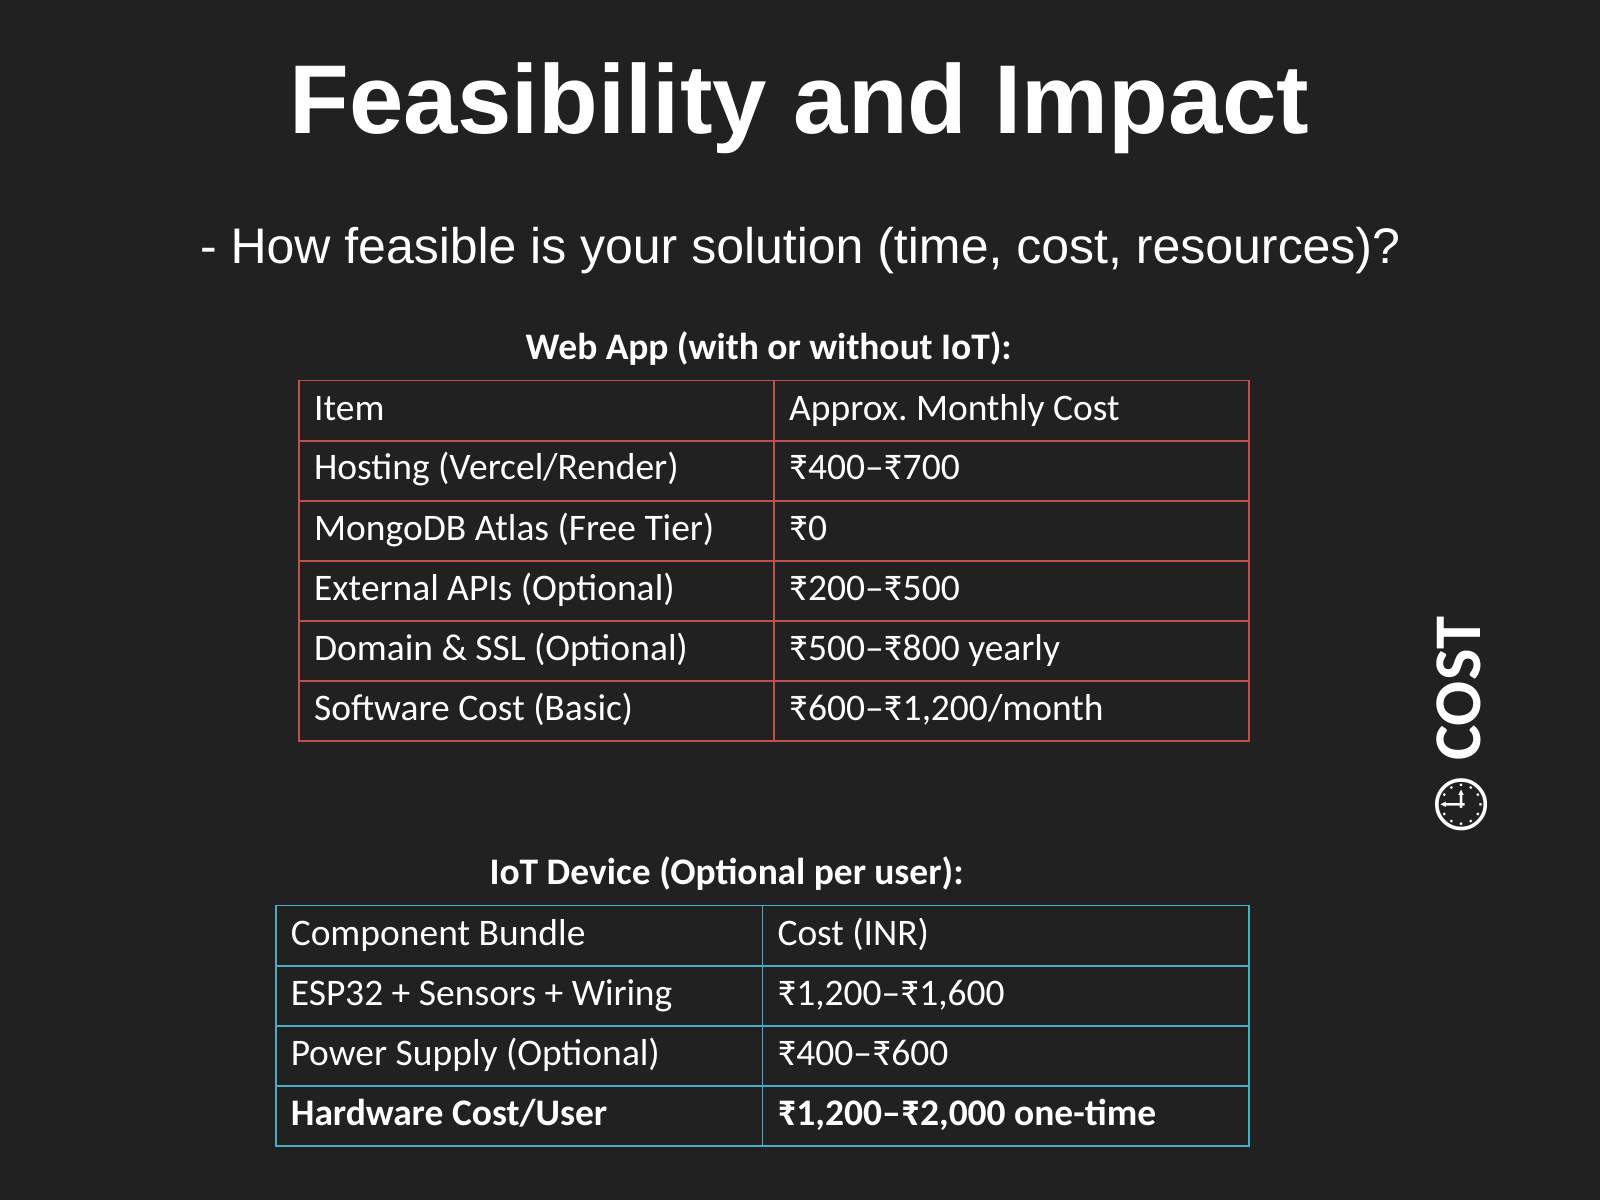

Feasibility and Impact
- How feasible is your solution (time, cost, resources)?
Web App (with or without IoT):

| Item | Approx. Monthly Cost |
| --- | --- |
| Hosting (Vercel/Render) | ₹400–₹700 |
| MongoDB Atlas (Free Tier) | ₹0 |
| External APIs (Optional) | ₹200–₹500 |
| Domain & SSL (Optional) | ₹500–₹800 yearly |
| Software Cost (Basic) | ₹600–₹1,200/month |
🕒 COST
IoT Device (Optional per user):

| Component Bundle | Cost (INR) |
| --- | --- |
| ESP32 + Sensors + Wiring | ₹1,200–₹1,600 |
| Power Supply (Optional) | ₹400–₹600 |
| Hardware Cost/User | ₹1,200–₹2,000 one-time |